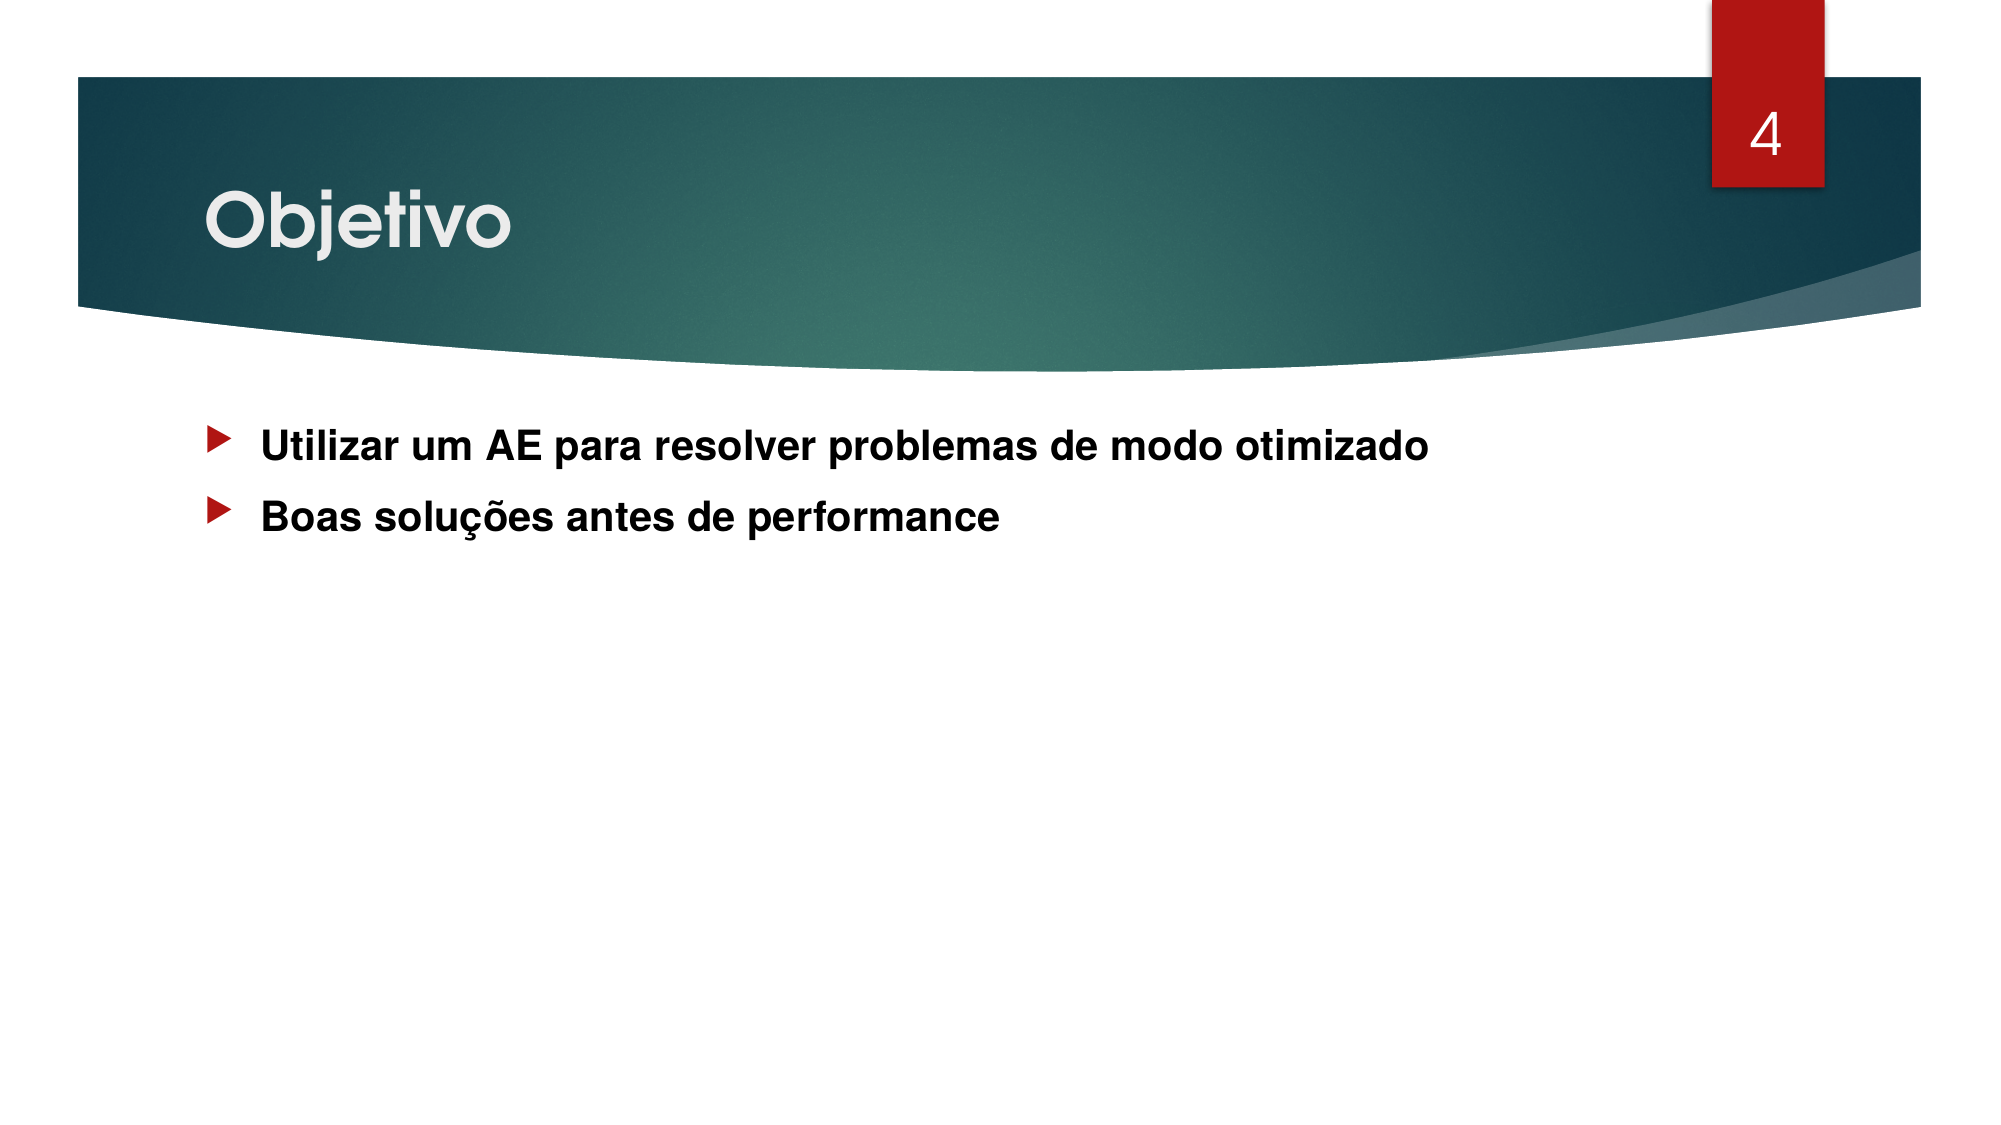

4
# Objetivo
Utilizar um AE para resolver problemas de modo otimizado
Boas soluções antes de performance